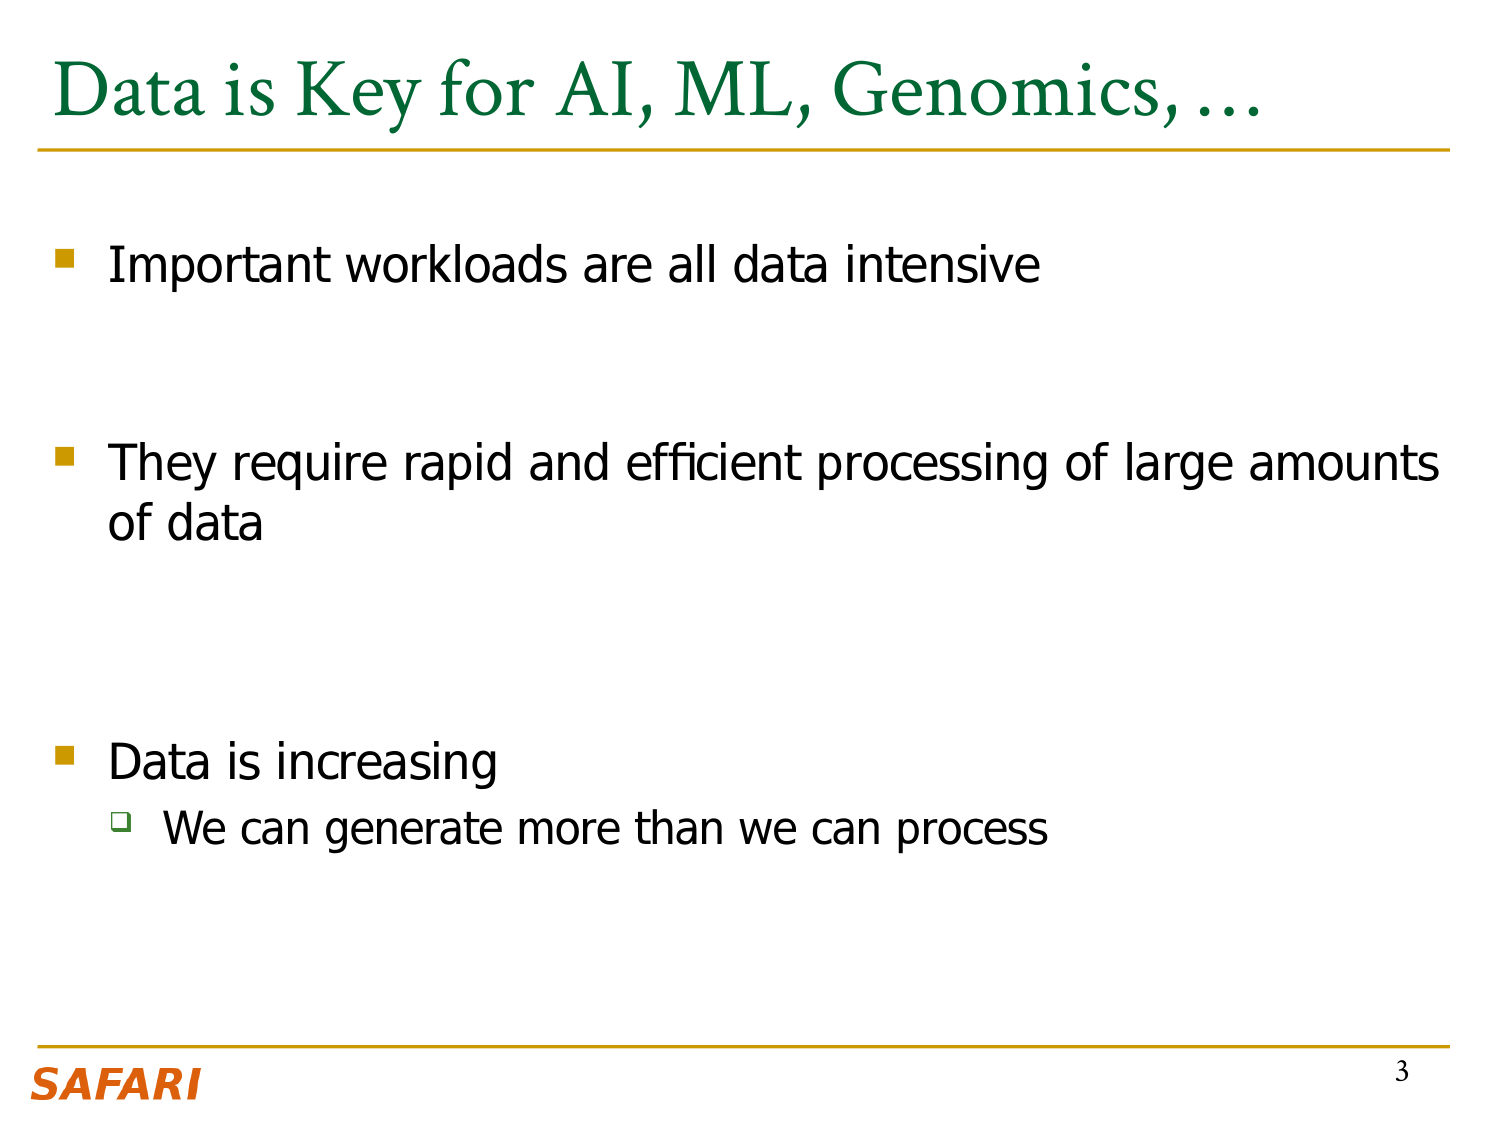

# Data is Key for AI, ML, Genomics, …
Important workloads are all data intensive

They require rapid and efficient processing of large amounts of data

Data is increasing
We can generate more than we can process

3